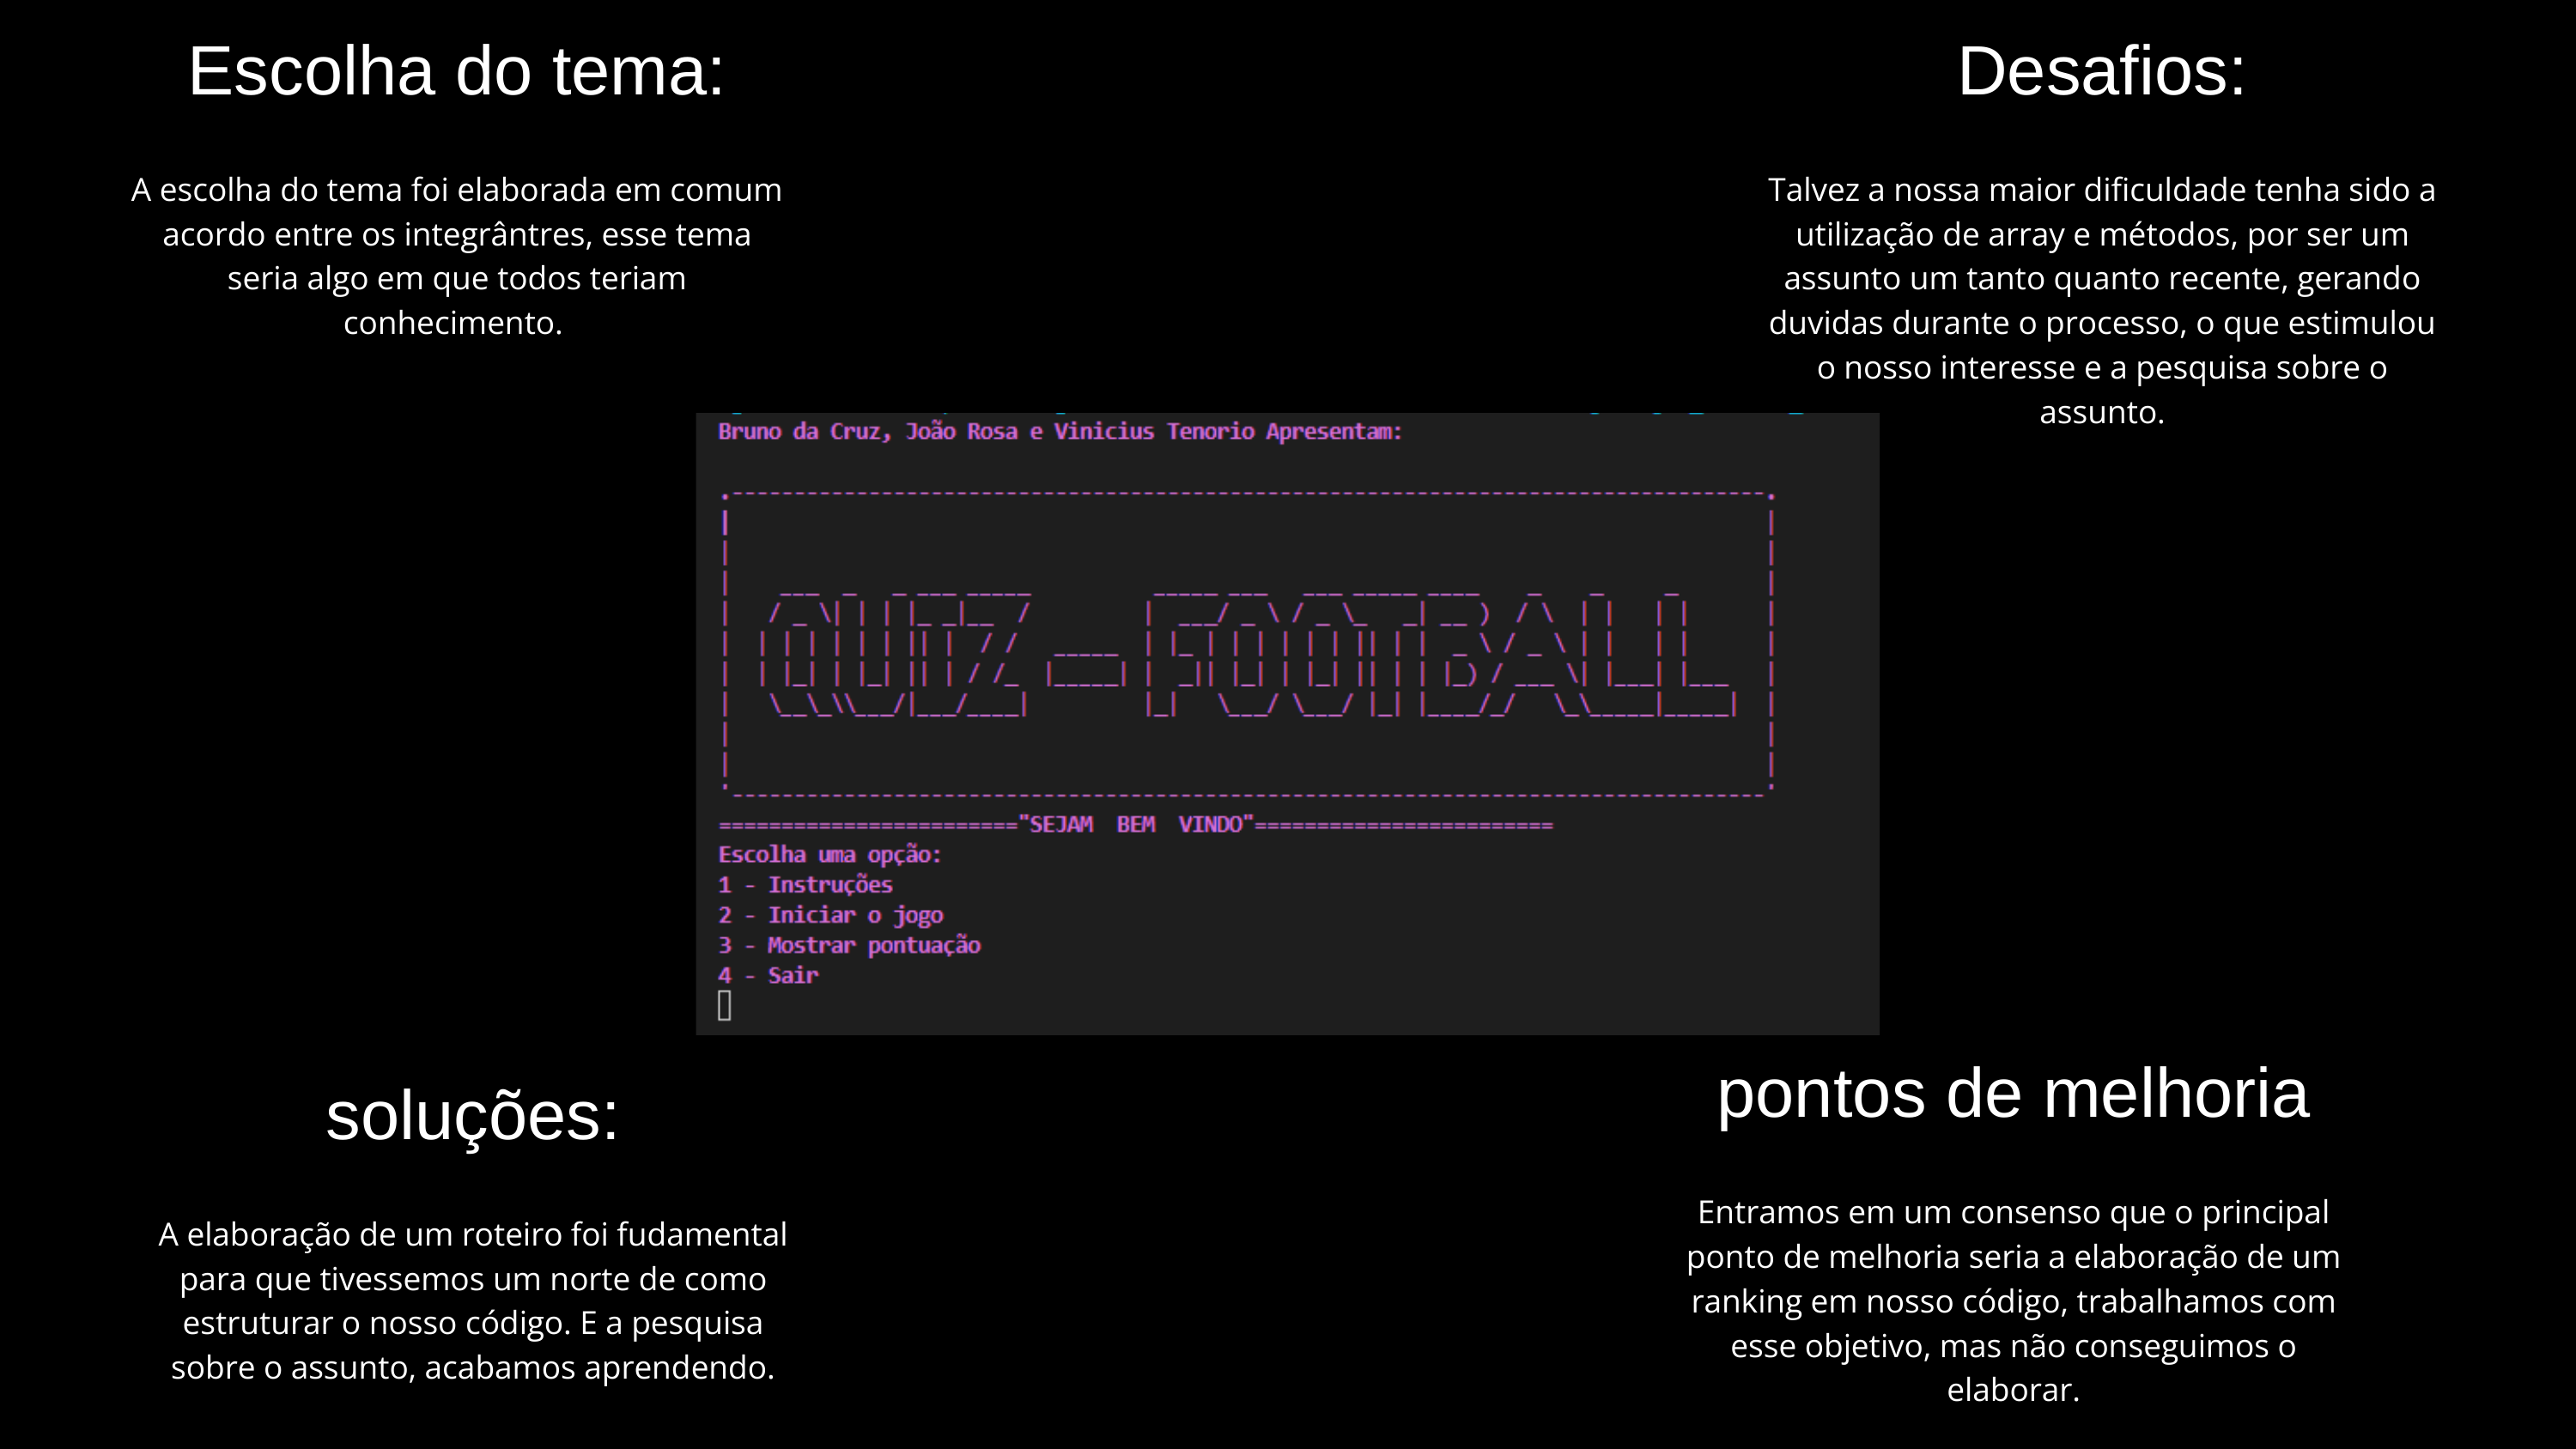

Escolha do tema:
A escolha do tema foi elaborada em comum acordo entre os integrântres, esse tema seria algo em que todos teriam conhecimento.
Desafios:
Talvez a nossa maior dificuldade tenha sido a utilização de array e métodos, por ser um assunto um tanto quanto recente, gerando duvidas durante o processo, o que estimulou o nosso interesse e a pesquisa sobre o assunto.

pontos de melhoria
Entramos em um consenso que o principal ponto de melhoria seria a elaboração de um ranking em nosso código, trabalhamos com esse objetivo, mas não conseguimos o elaborar.
soluções:
A elaboração de um roteiro foi fudamental para que tivessemos um norte de como estruturar o nosso código. E a pesquisa sobre o assunto, acabamos aprendendo.